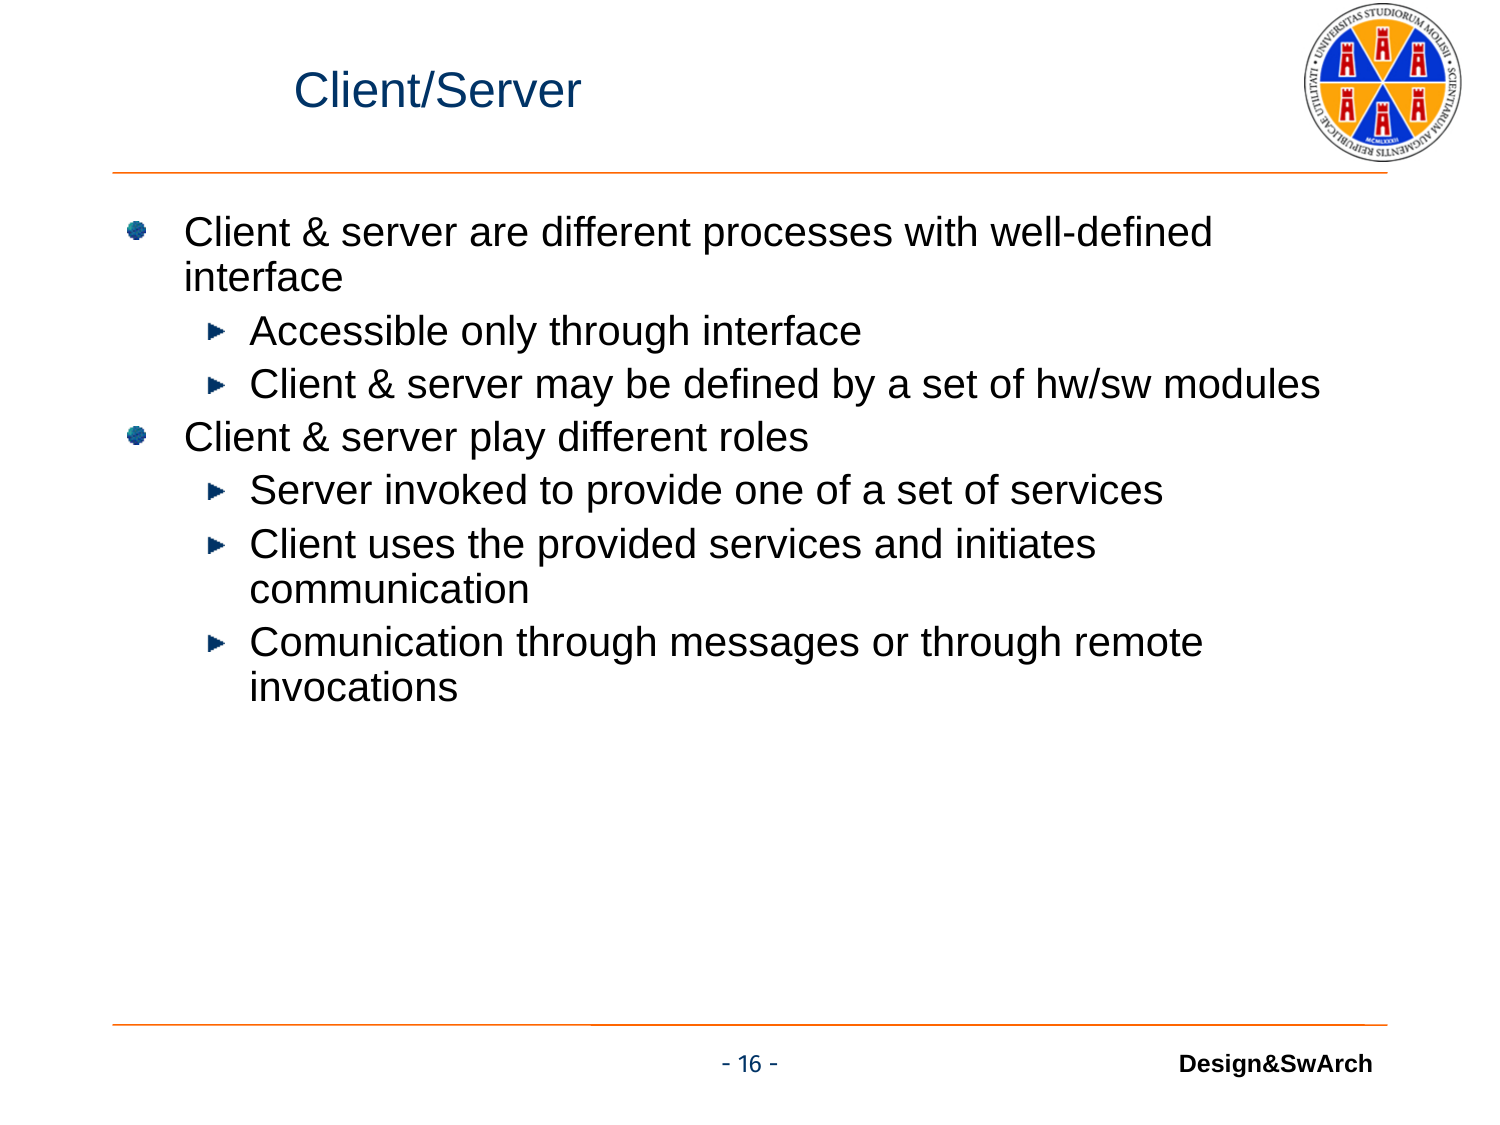

# Client/Server
Client & server are different processes with well-defined interface
Accessible only through interface
Client & server may be defined by a set of hw/sw modules
Client & server play different roles
Server invoked to provide one of a set of services
Client uses the provided services and initiates communication
Comunication through messages or through remote invocations
- 16 -
Design&SwArch